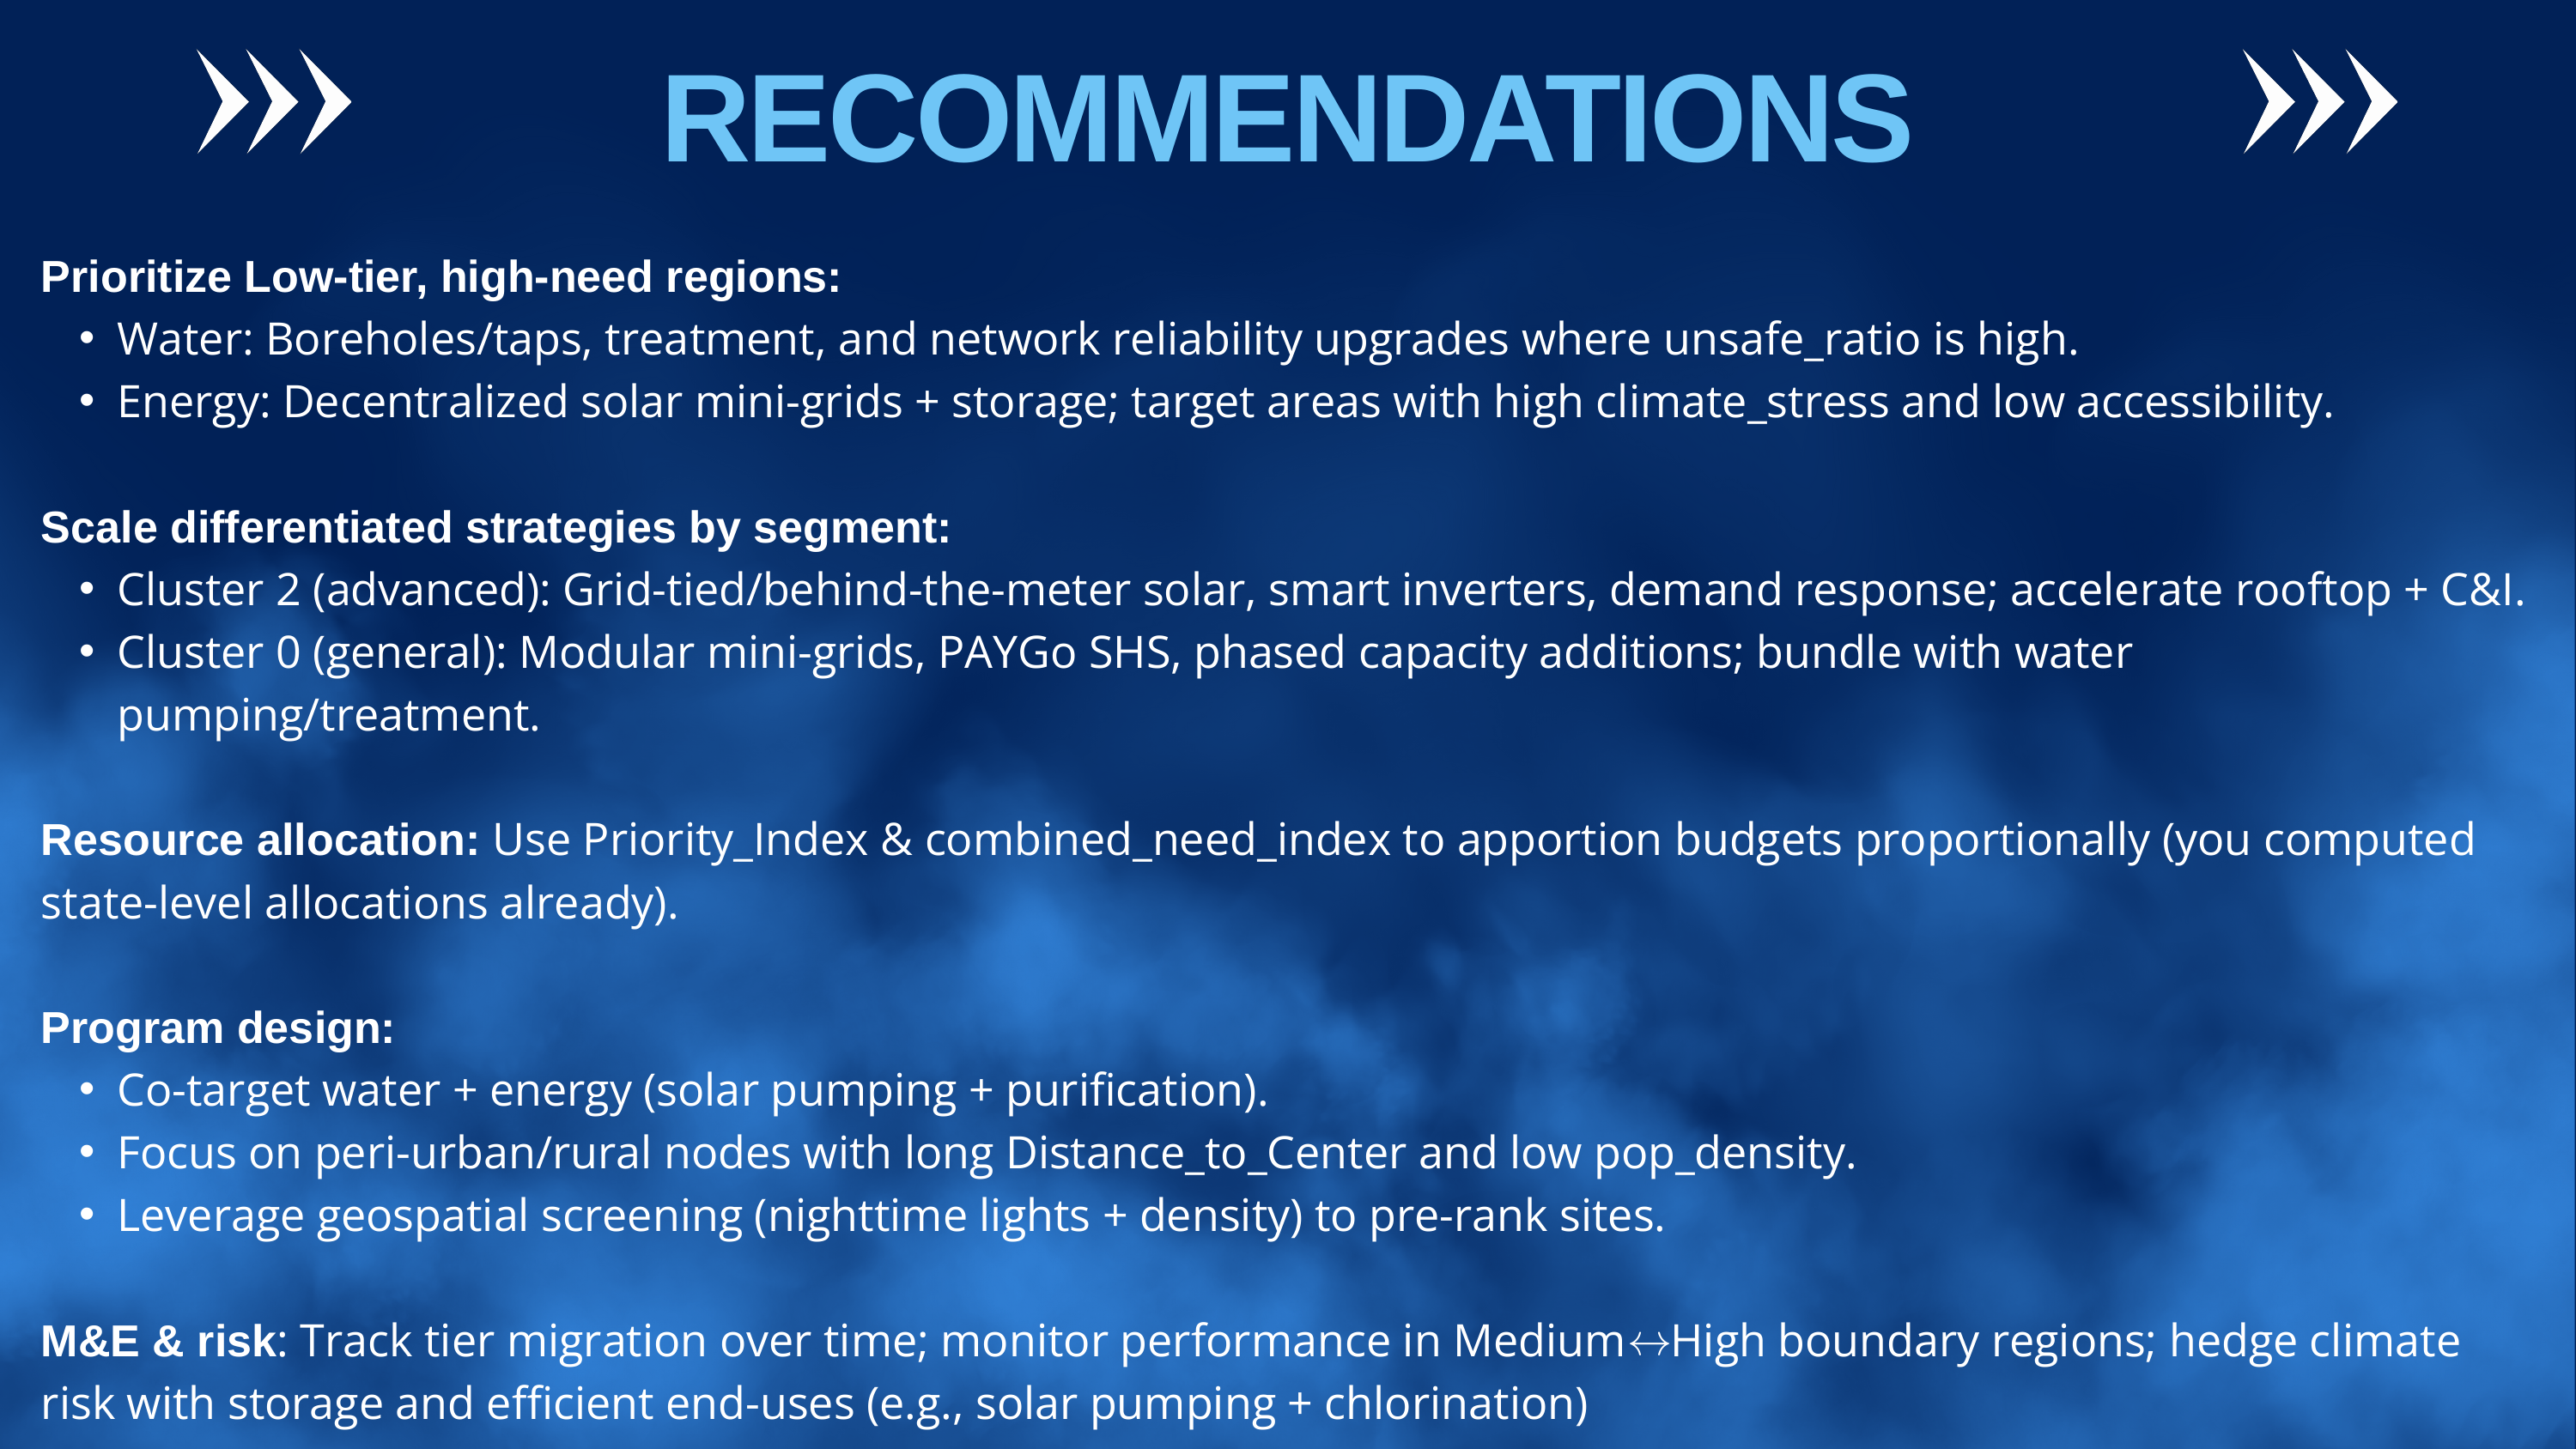

RECOMMENDATIONS

Prioritize Low-tier, high-need regions:
Water: Boreholes/taps, treatment, and network reliability upgrades where unsafe_ratio is high.
Energy: Decentralized solar mini-grids + storage; target areas with high climate_stress and low accessibility.

Scale differentiated strategies by segment:
Cluster 2 (advanced): Grid-tied/behind-the-meter solar, smart inverters, demand response; accelerate rooftop + C&I.
Cluster 0 (general): Modular mini-grids, PAYGo SHS, phased capacity additions; bundle with water pumping/treatment.

Resource allocation: Use Priority_Index & combined_need_index to apportion budgets proportionally (you computed state-level allocations already).

Program design:
Co-target water + energy (solar pumping + purification).
Focus on peri-urban/rural nodes with long Distance_to_Center and low pop_density.
Leverage geospatial screening (nighttime lights + density) to pre-rank sites.

M&E & risk: Track tier migration over time; monitor performance in Medium↔High boundary regions; hedge climate risk with storage and efficient end-uses (e.g., solar pumping + chlorination)